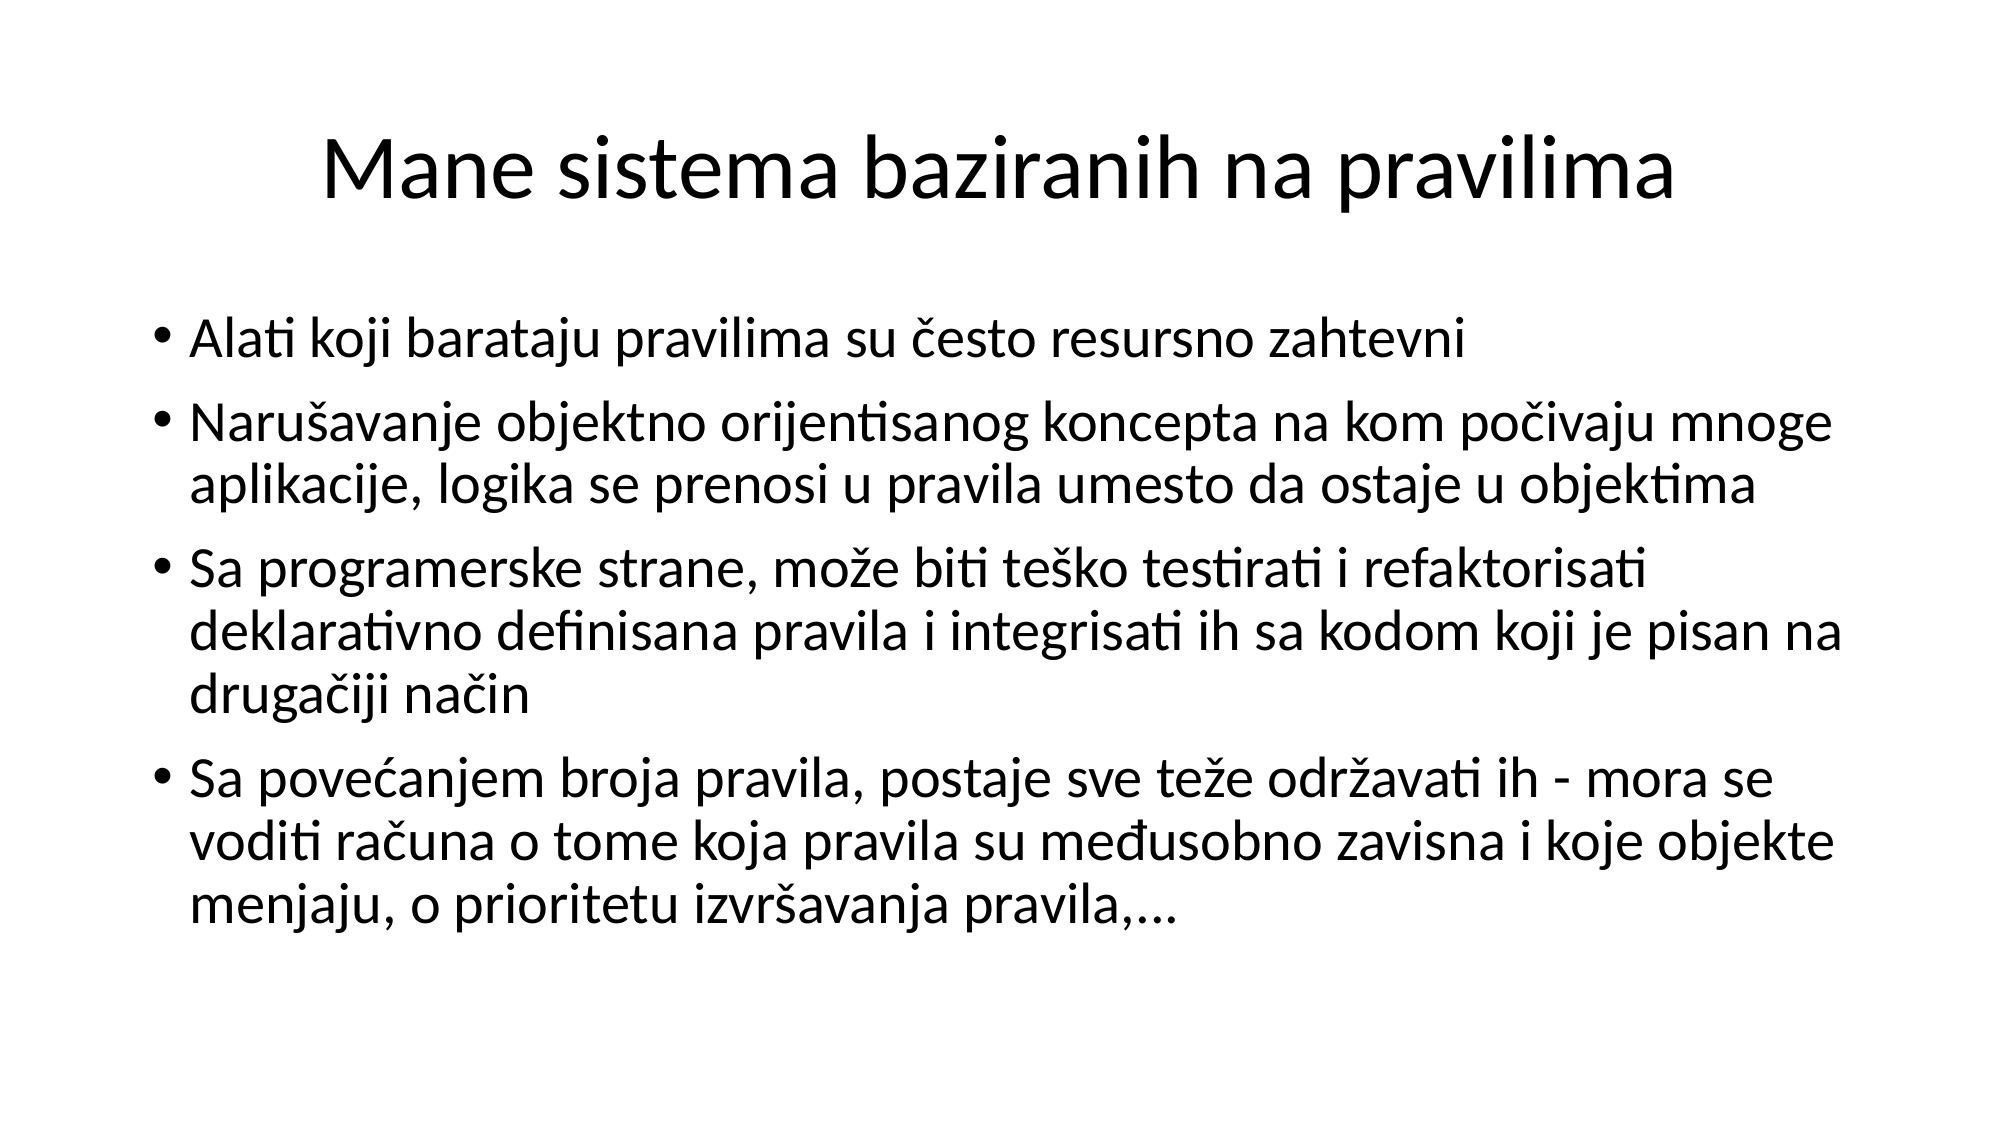

# Mane sistema baziranih na pravilima
Alati koji barataju pravilima su često resursno zahtevni
Narušavanje objektno orijentisanog koncepta na kom počivaju mnoge aplikacije, logika se prenosi u pravila umesto da ostaje u objektima
Sa programerske strane, može biti teško testirati i refaktorisati deklarativno definisana pravila i integrisati ih sa kodom koji je pisan na drugačiji način
Sa povećanjem broja pravila, postaje sve teže održavati ih - mora se voditi računa o tome koja pravila su međusobno zavisna i koje objekte menjaju, o prioritetu izvršavanja pravila,...